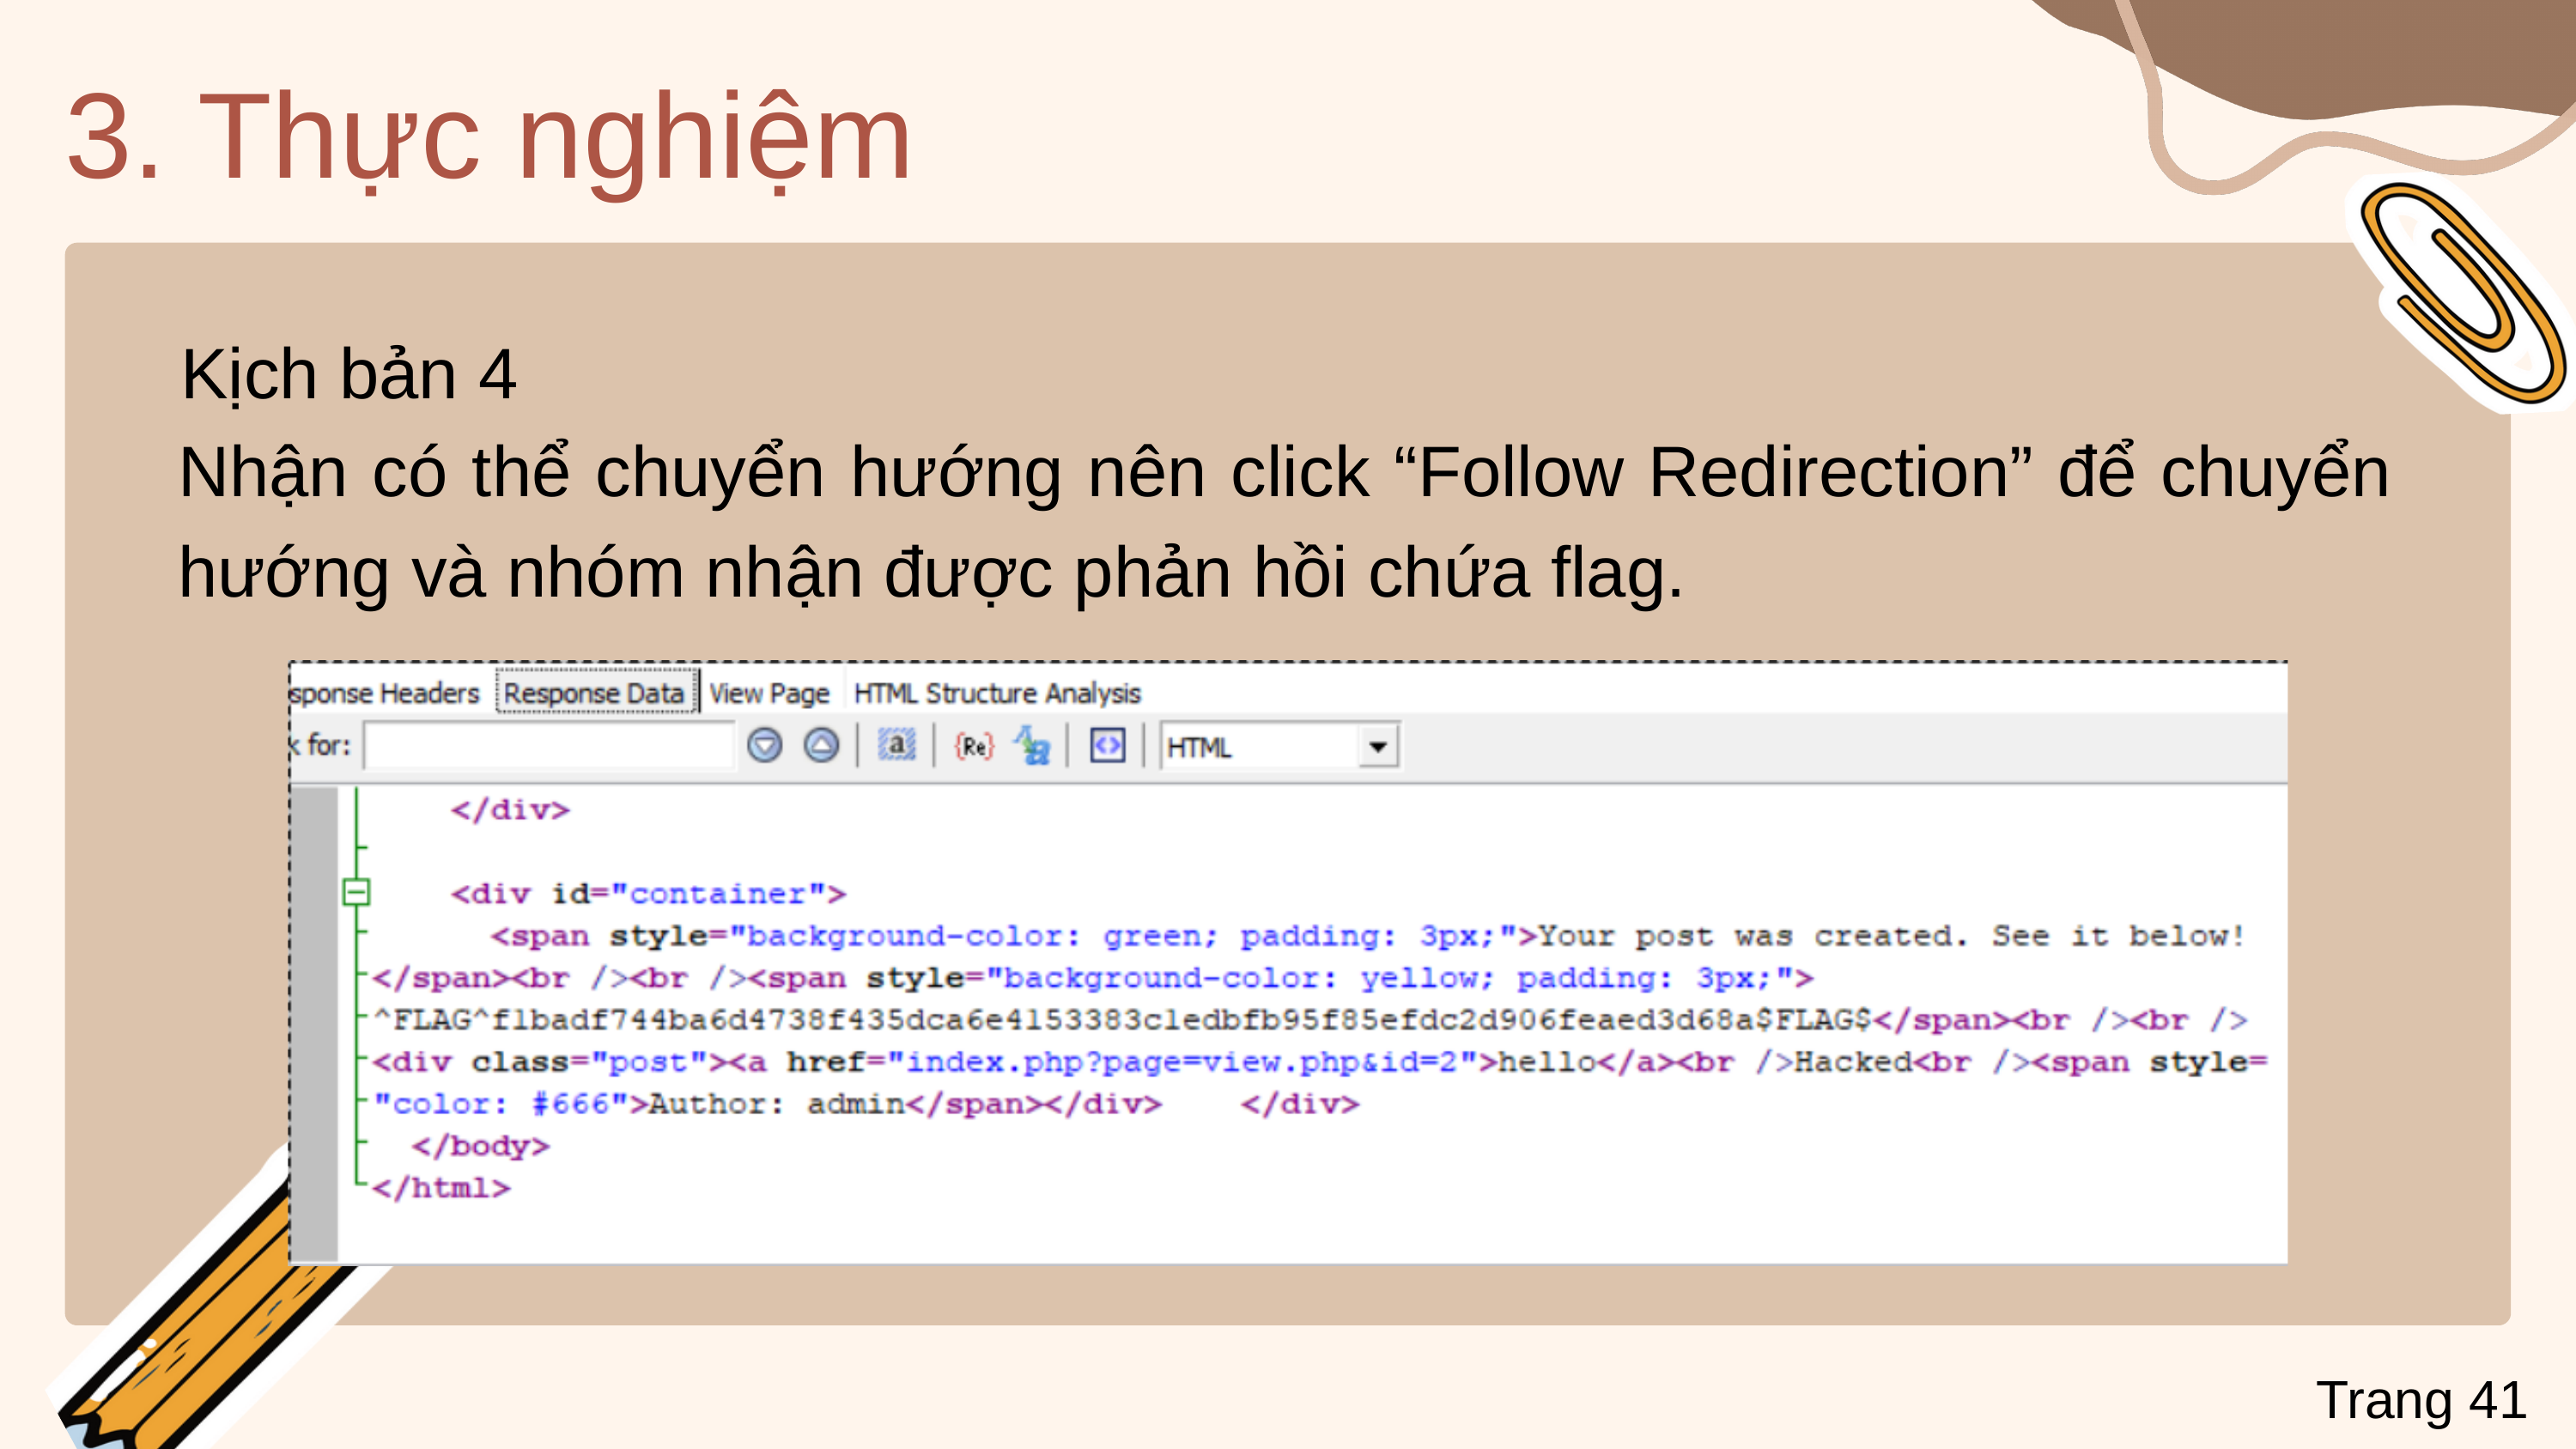

3. Thực nghiệm

Kịch bản 4
Nhận có thể chuyển hướng nên click “Follow Redirection” để chuyển hướng và nhóm nhận được phản hồi chứa flag.

Trang 41